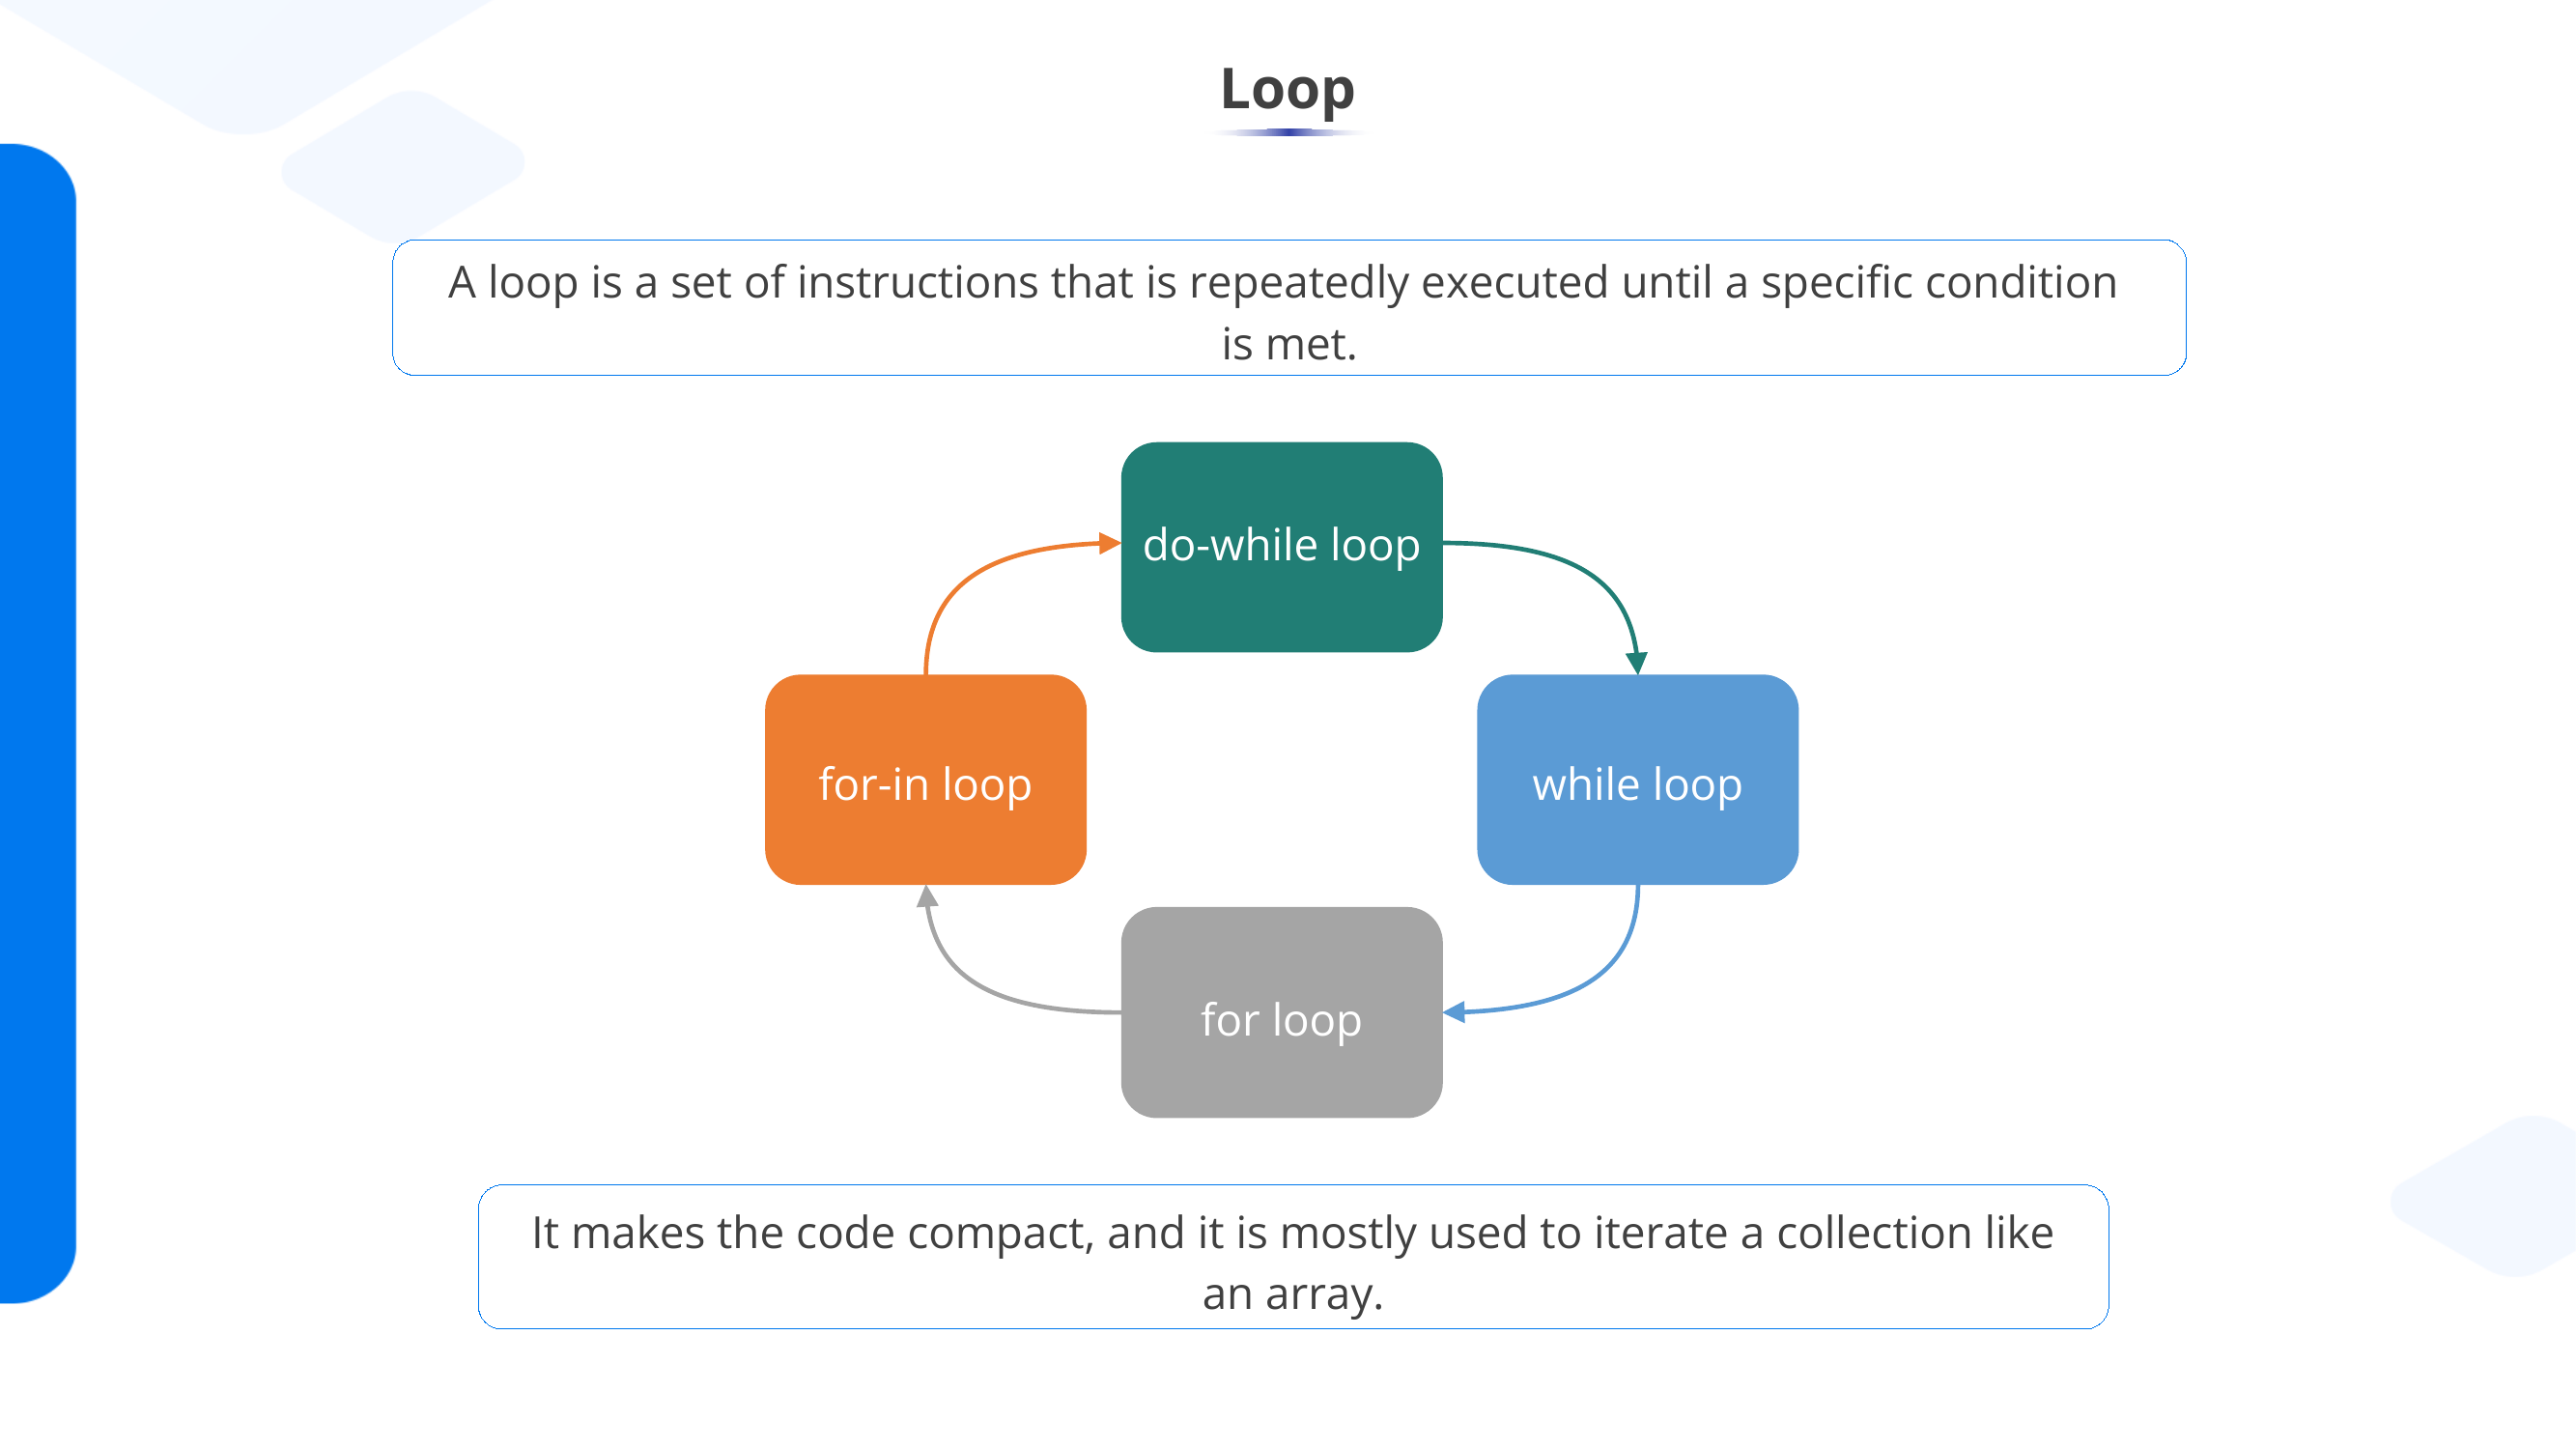

# Loop

A loop is a set of instructions that is repeatedly executed until a specific condition
is met.

do-while loop

for-in loop
while loop

for loop
It makes the code compact, and it is mostly used to iterate a collection like an array.